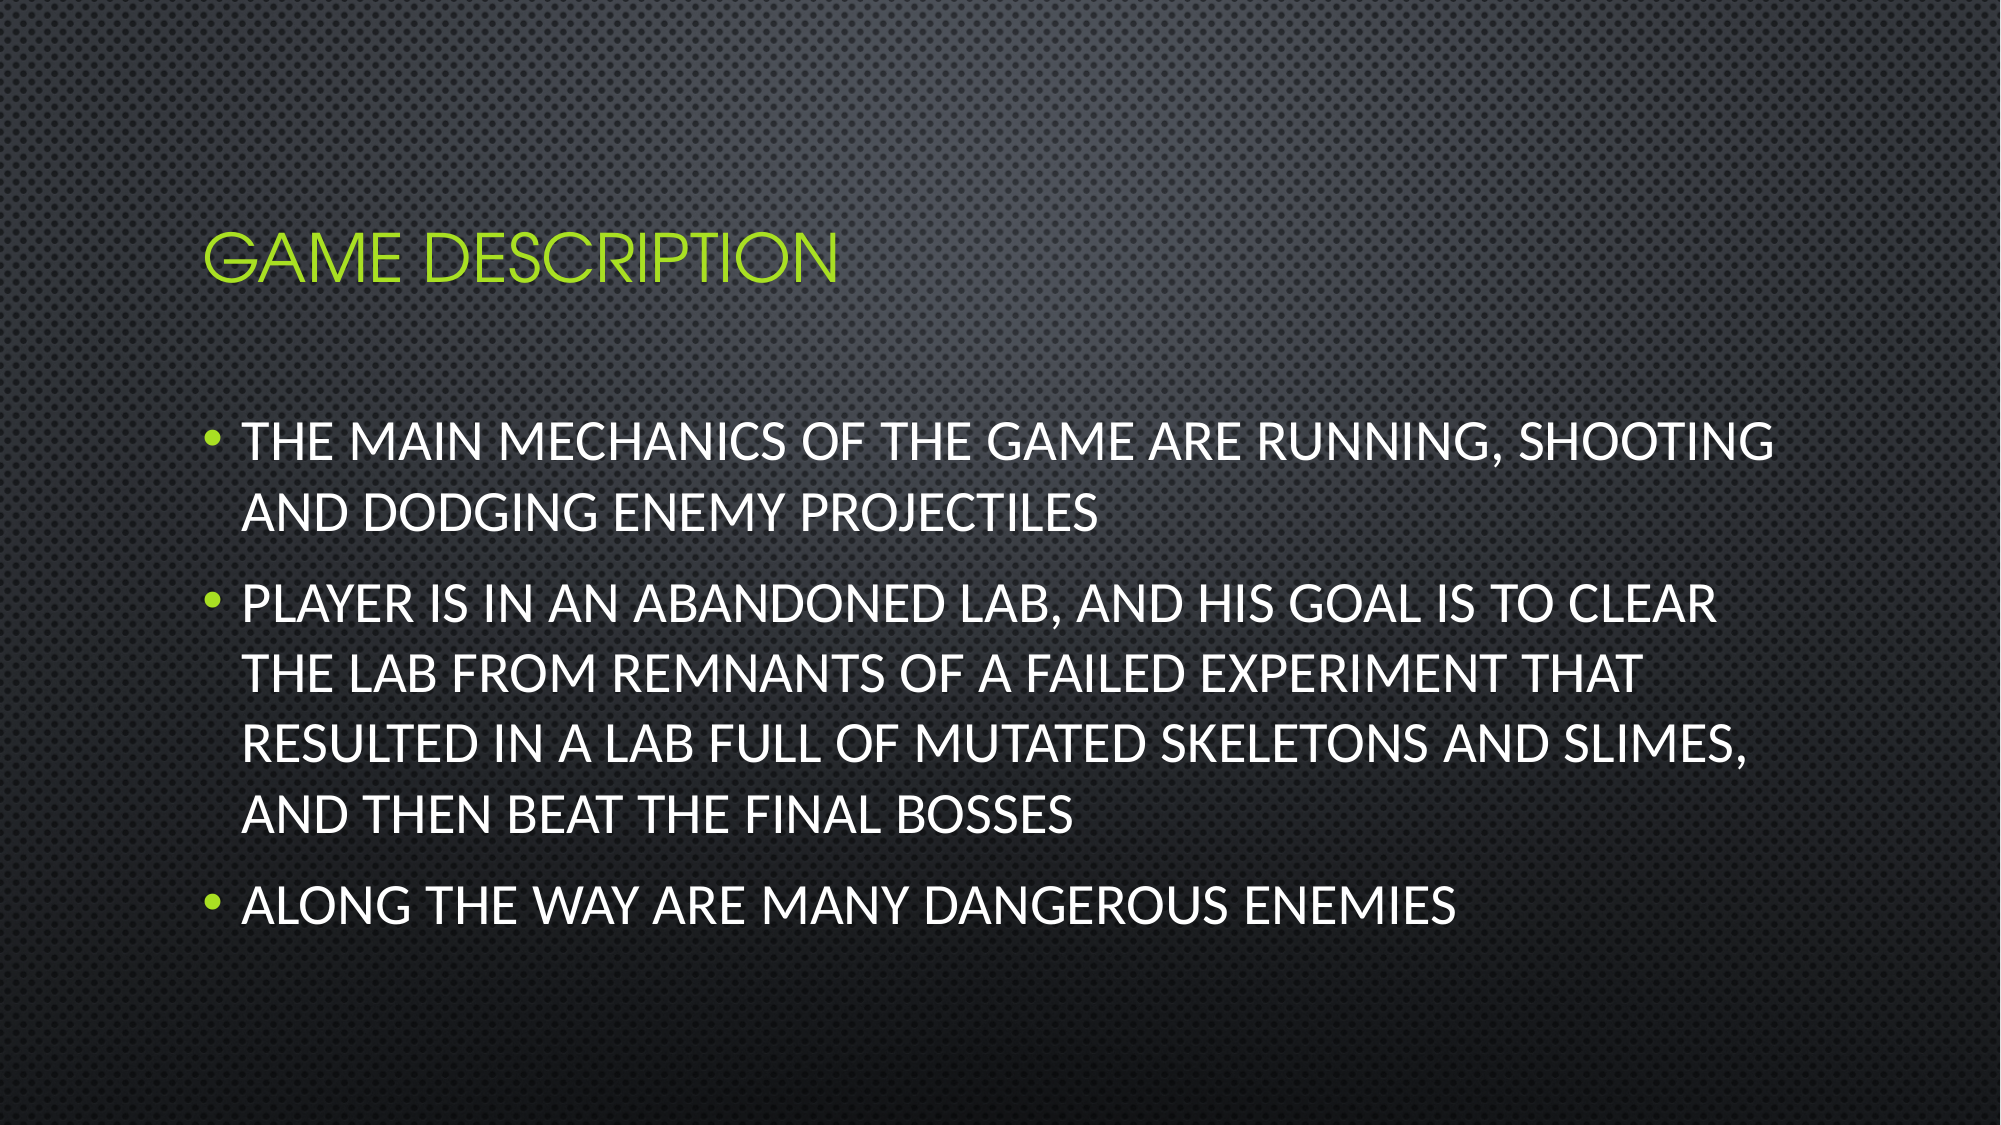

# Game description
The main mechanics of the game are running, shooting and dodging enemy projectiles
Player is in an abandoned lab, and his goal is to clear the lab from remnants of a failed experiment that resulted in a lab full of mutated skeletons and slimes, and then beat the final bosses
Along the way are many dangerous enemies